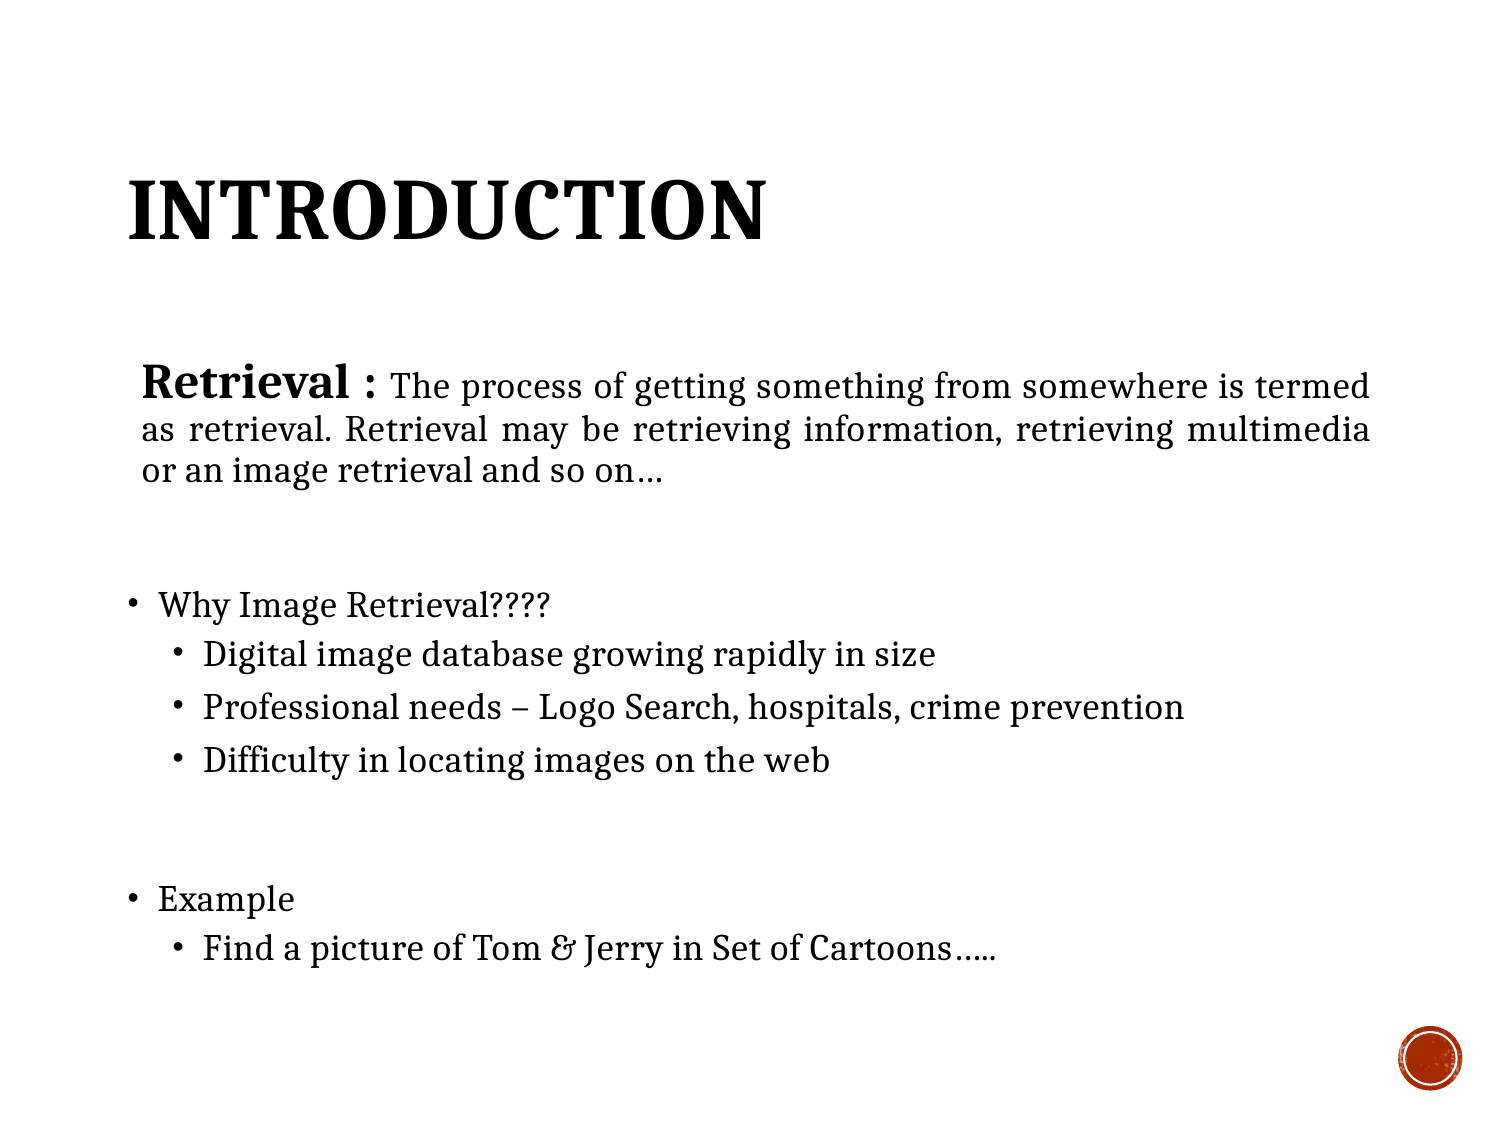

# Introduction
Retrieval : The process of getting something from somewhere is termed as retrieval. Retrieval may be retrieving information, retrieving multimedia or an image retrieval and so on…

Why Image Retrieval????
Digital image database growing rapidly in size
Professional needs – Logo Search, hospitals, crime prevention
Difficulty in locating images on the web

Example
Find a picture of Tom & Jerry in Set of Cartoons…..